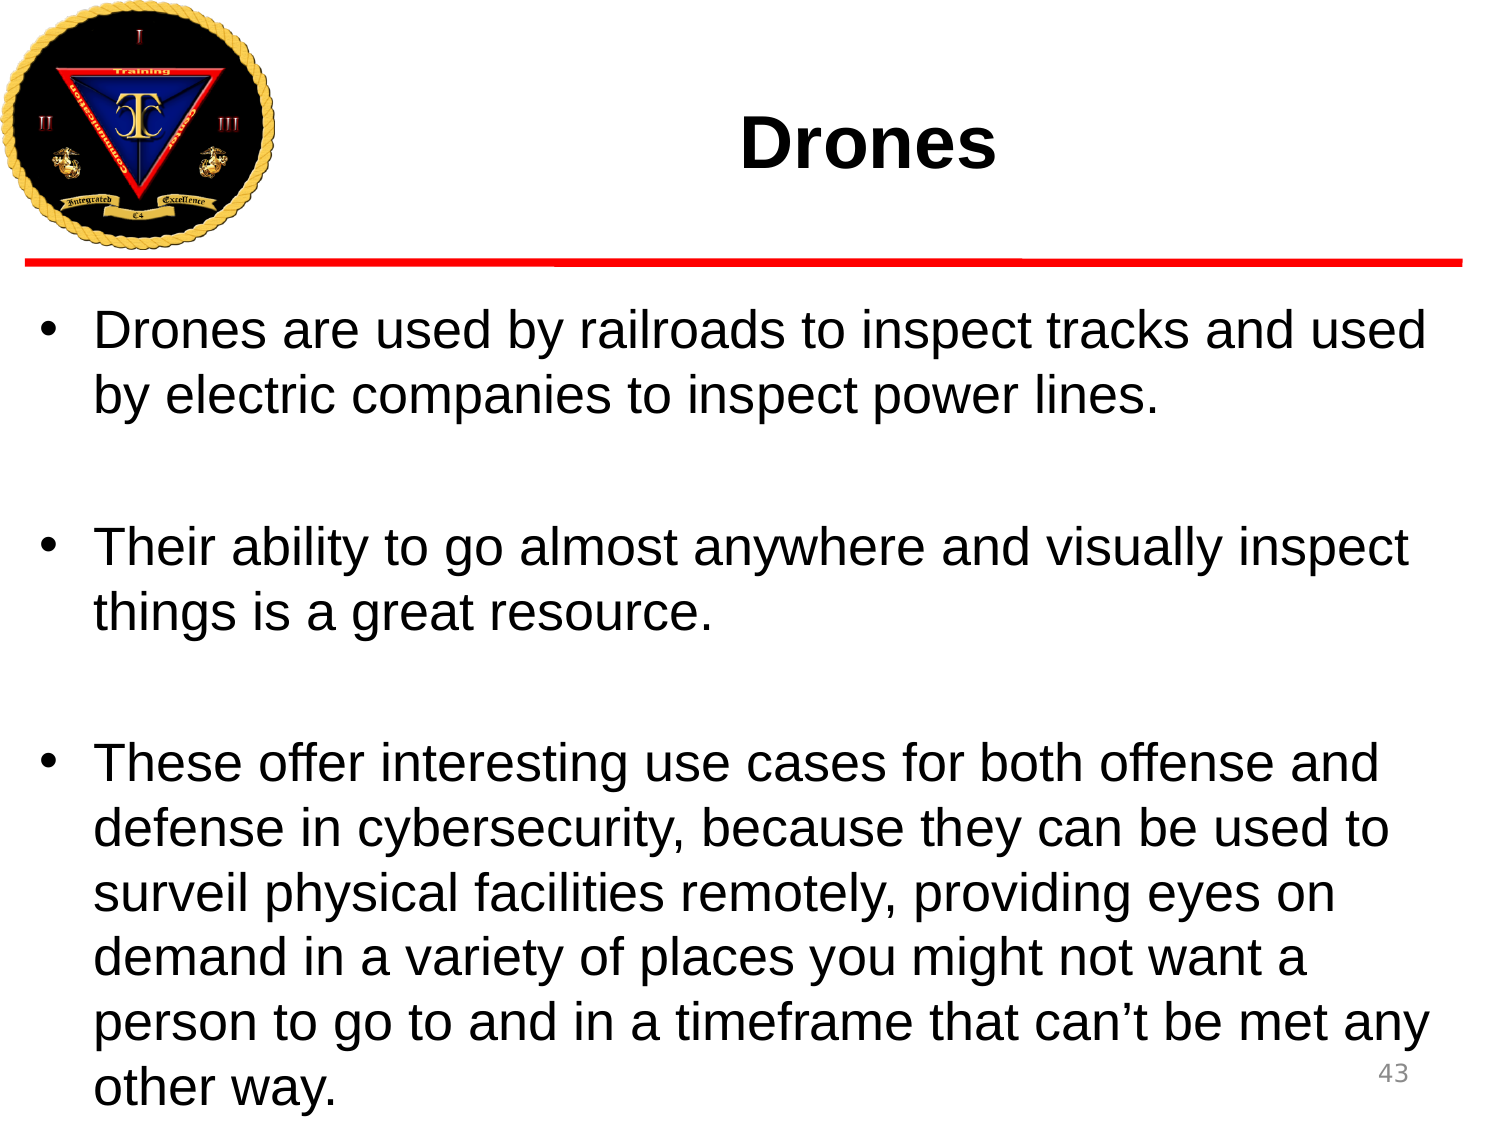

# Drones
Drones are used by railroads to inspect tracks and used by electric companies to inspect power lines.

Their ability to go almost anywhere and visually inspect things is a great resource.

These offer interesting use cases for both offense and defense in cybersecurity, because they can be used to surveil physical facilities remotely, providing eyes on demand in a variety of places you might not want a person to go to and in a timeframe that can’t be met any other way.
43